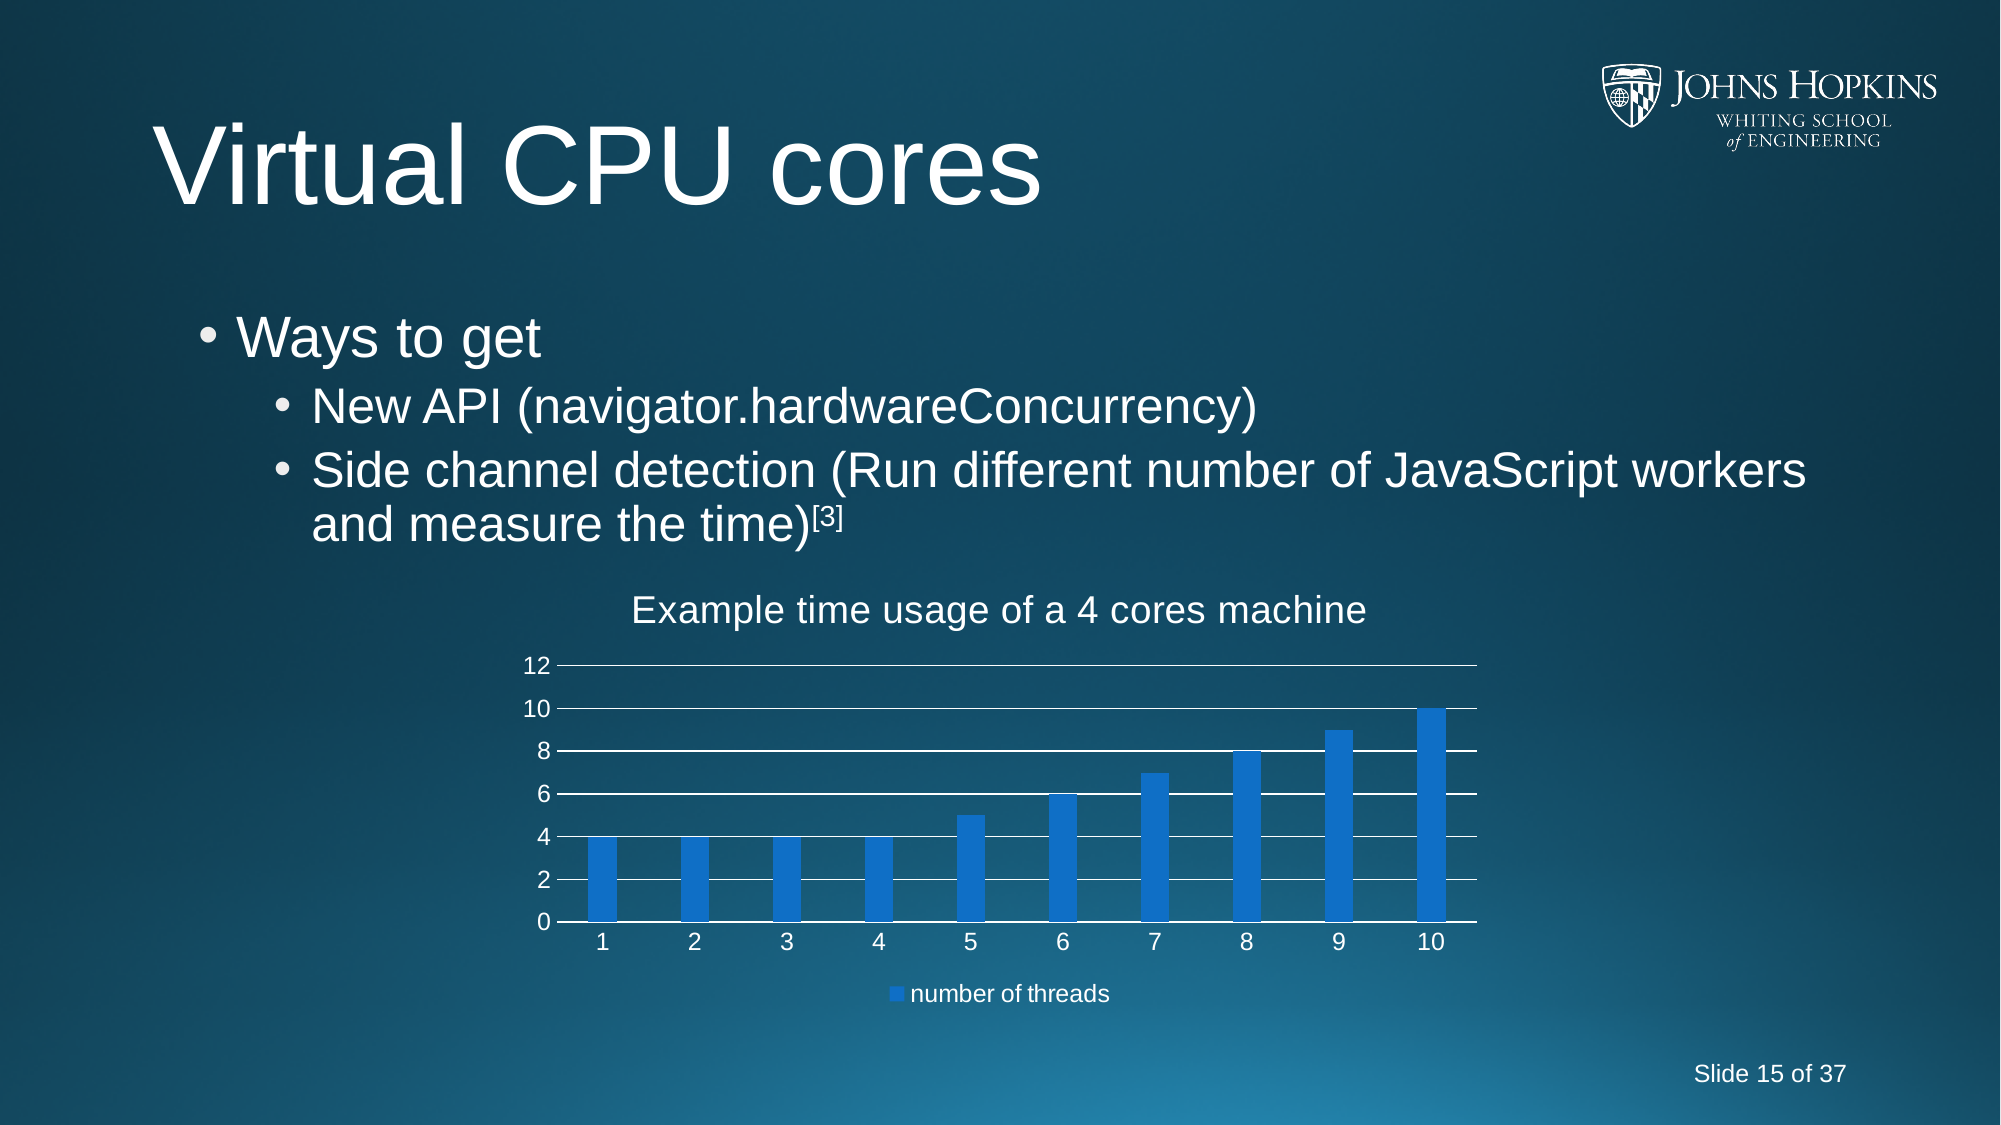

# Virtual CPU cores
Ways to get
New API (navigator.hardwareConcurrency)
Side channel detection (Run different number of JavaScript workers and measure the time)[3]

### Chart: Example time usage of a 4 cores machine

| Category | number of threads |
|---|---|
| 1 | 4.0 |
| 2 | 4.0 |
| 3 | 4.0 |
| 4 | 4.0 |
| 5 | 5.0 |
| 6 | 6.0 |
| 7 | 7.0 |
| 8 | 8.0 |
| 9 | 9.0 |
| 10 | 10.0 |
Slide 15 of 37